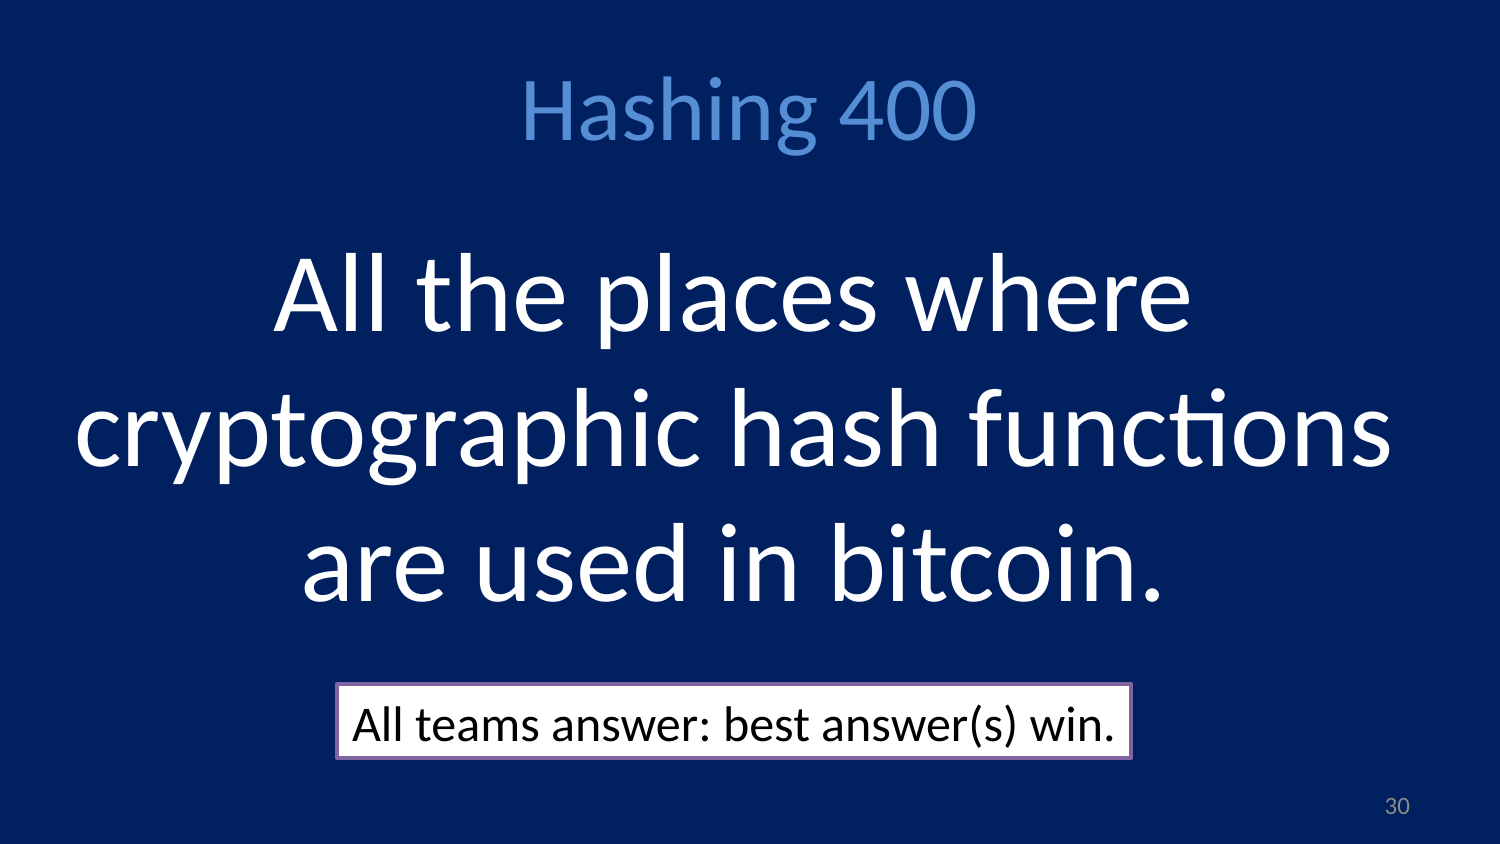

# Hashing 400
All the places where cryptographic hash functions are used in bitcoin.
All teams answer: best answer(s) win.
30